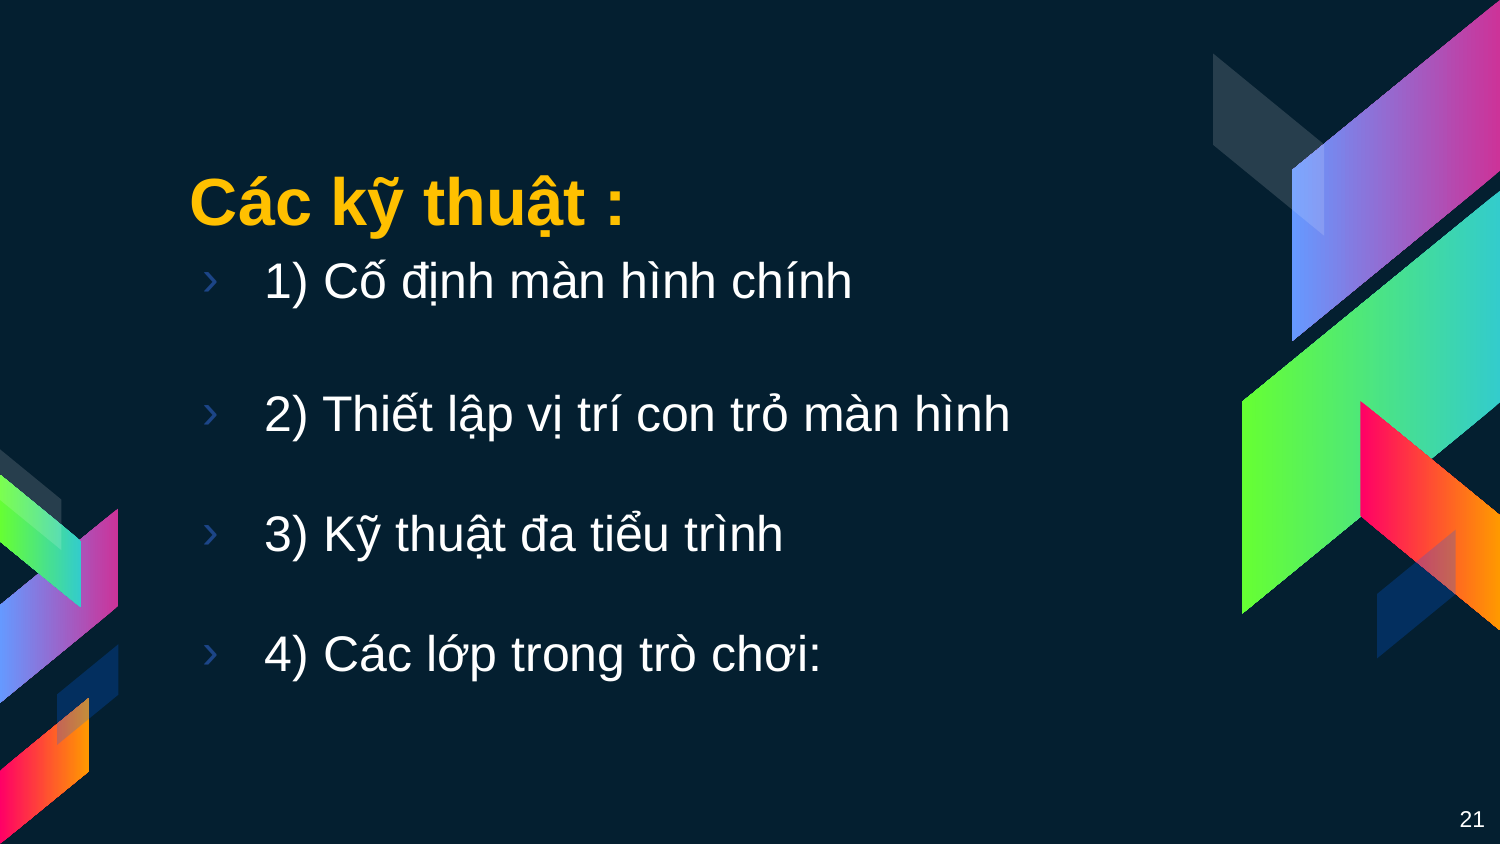

# Các kỹ thuật :
1) Cố định màn hình chính

2) Thiết lập vị trí con trỏ màn hình

3) Kỹ thuật đa tiểu trình

4) Các lớp trong trò chơi:
21